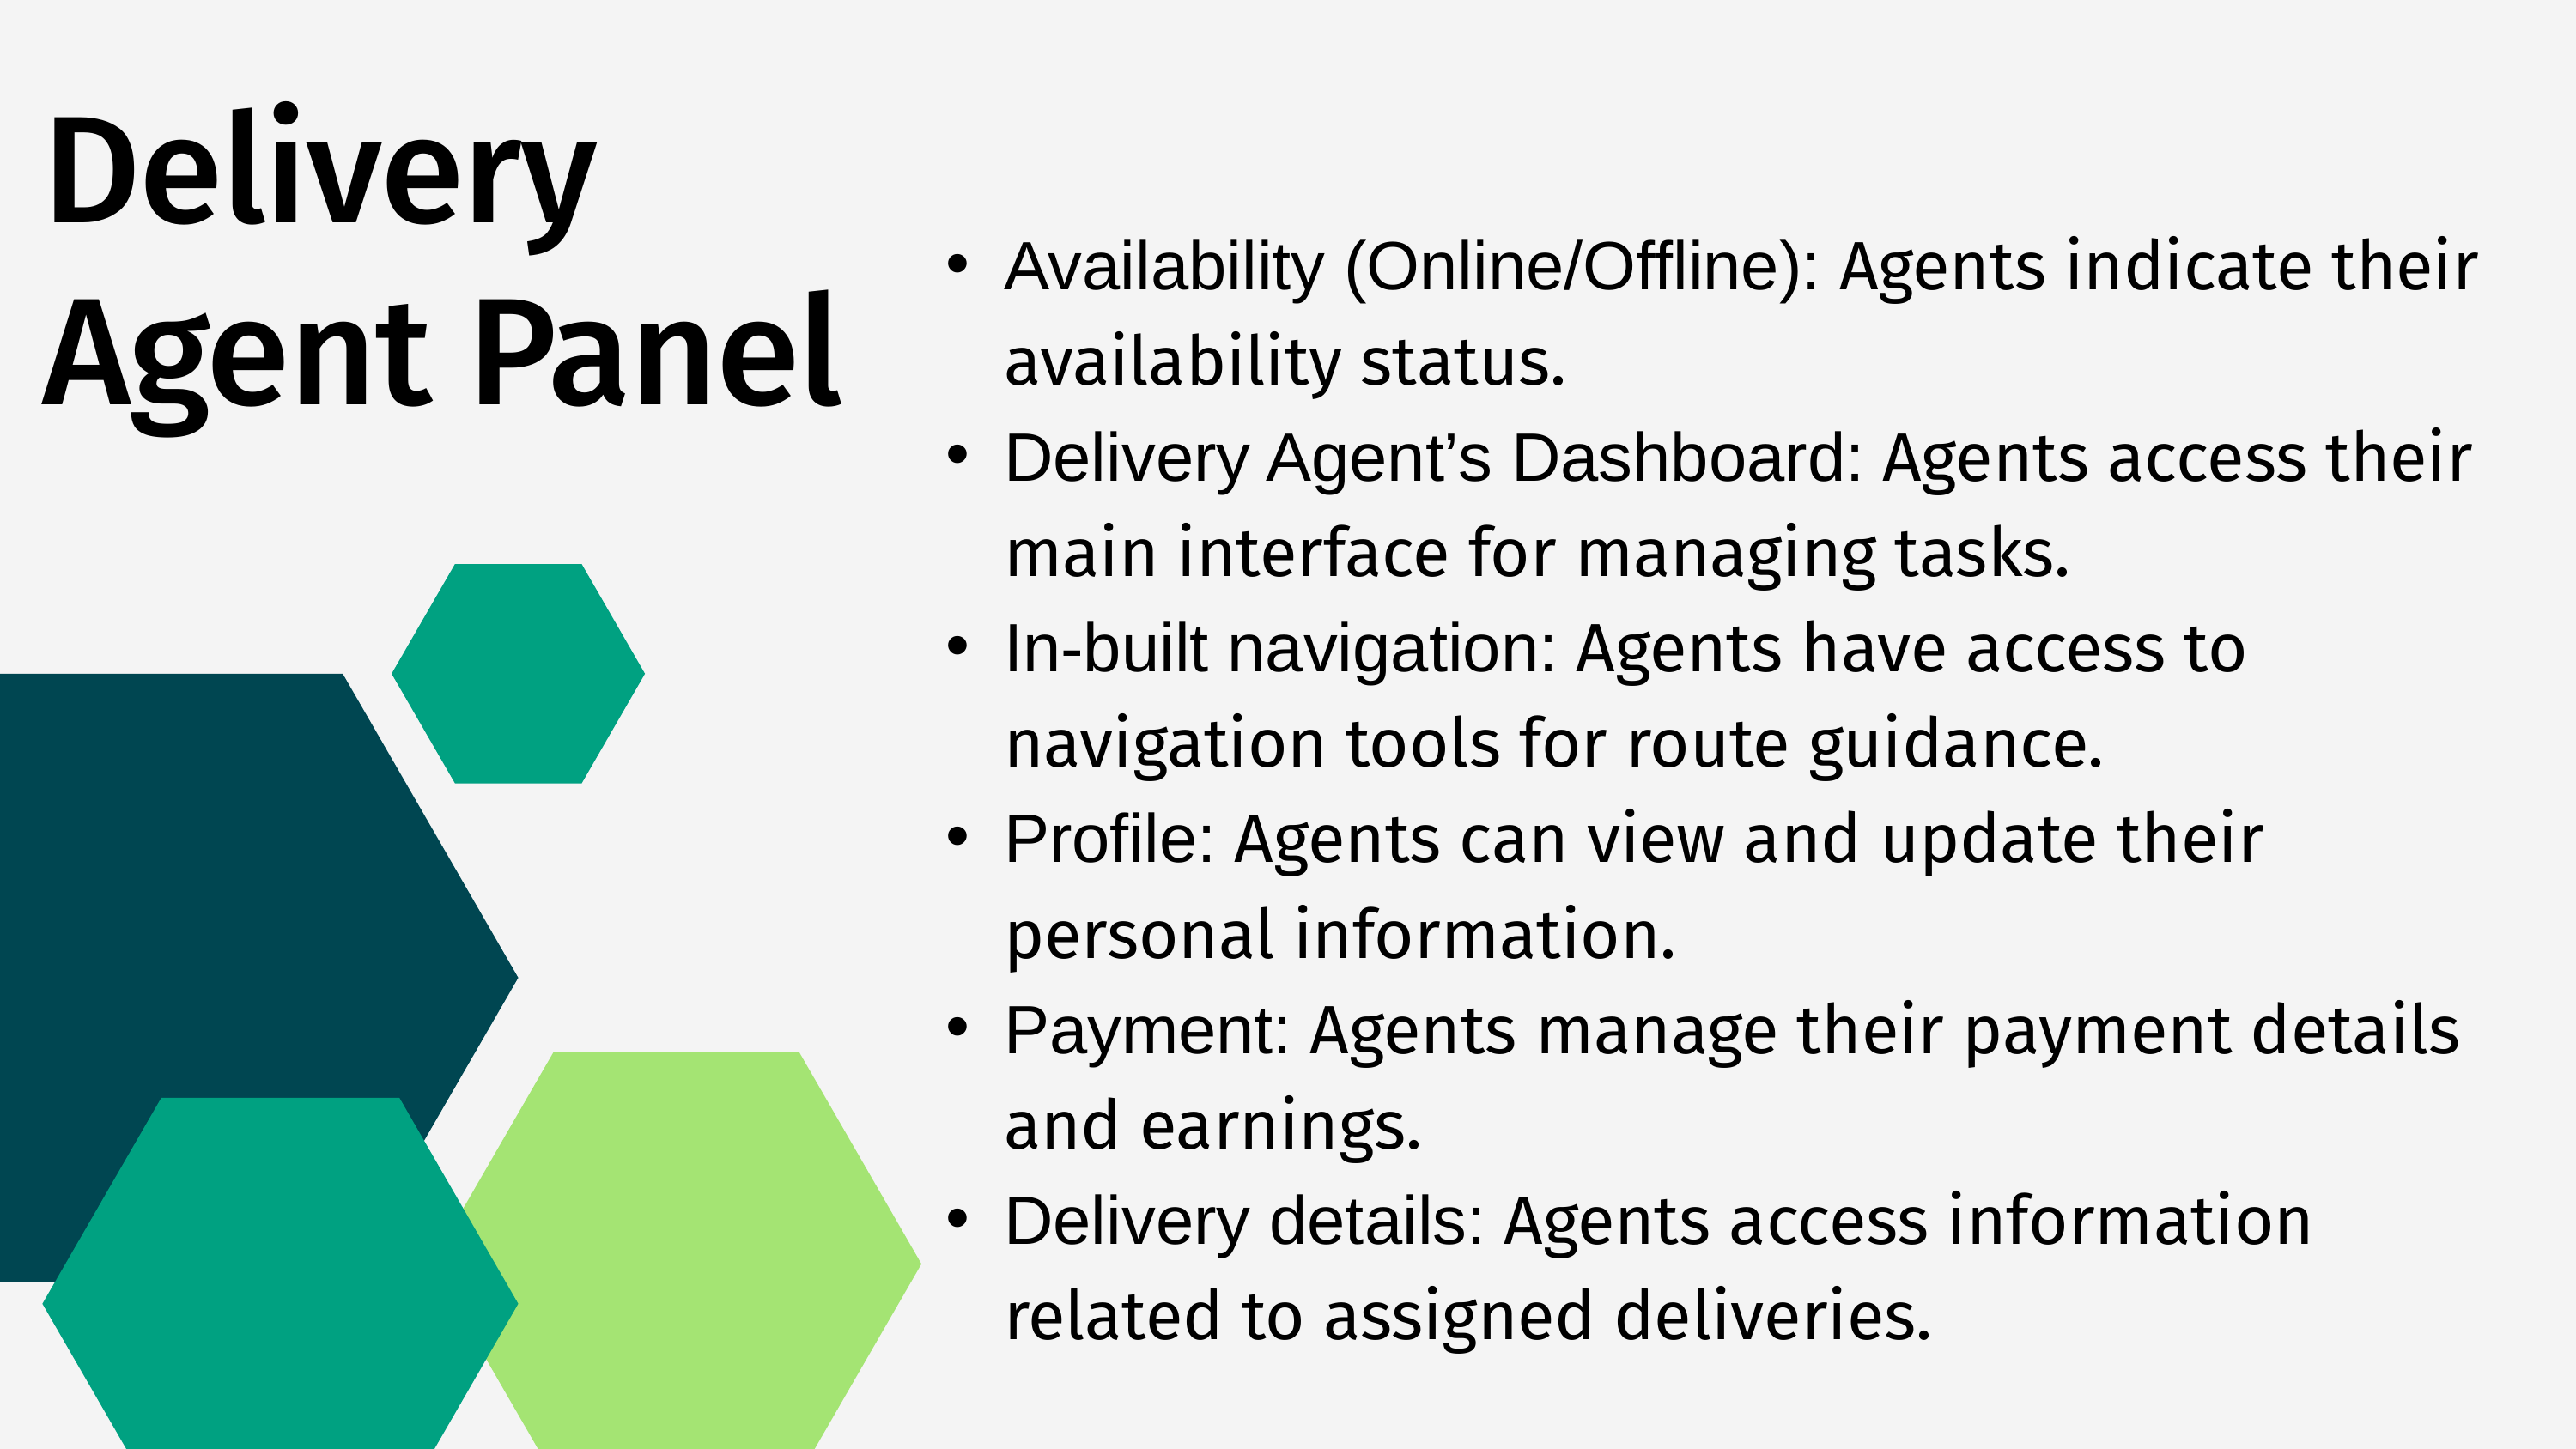

Delivery Agent Panel
Availability (Online/Offline): Agents indicate their availability status.
Delivery Agent’s Dashboard: Agents access their main interface for managing tasks.
In-built navigation: Agents have access to navigation tools for route guidance.
Profile: Agents can view and update their personal information.
Payment: Agents manage their payment details and earnings.
Delivery details: Agents access information related to assigned deliveries.